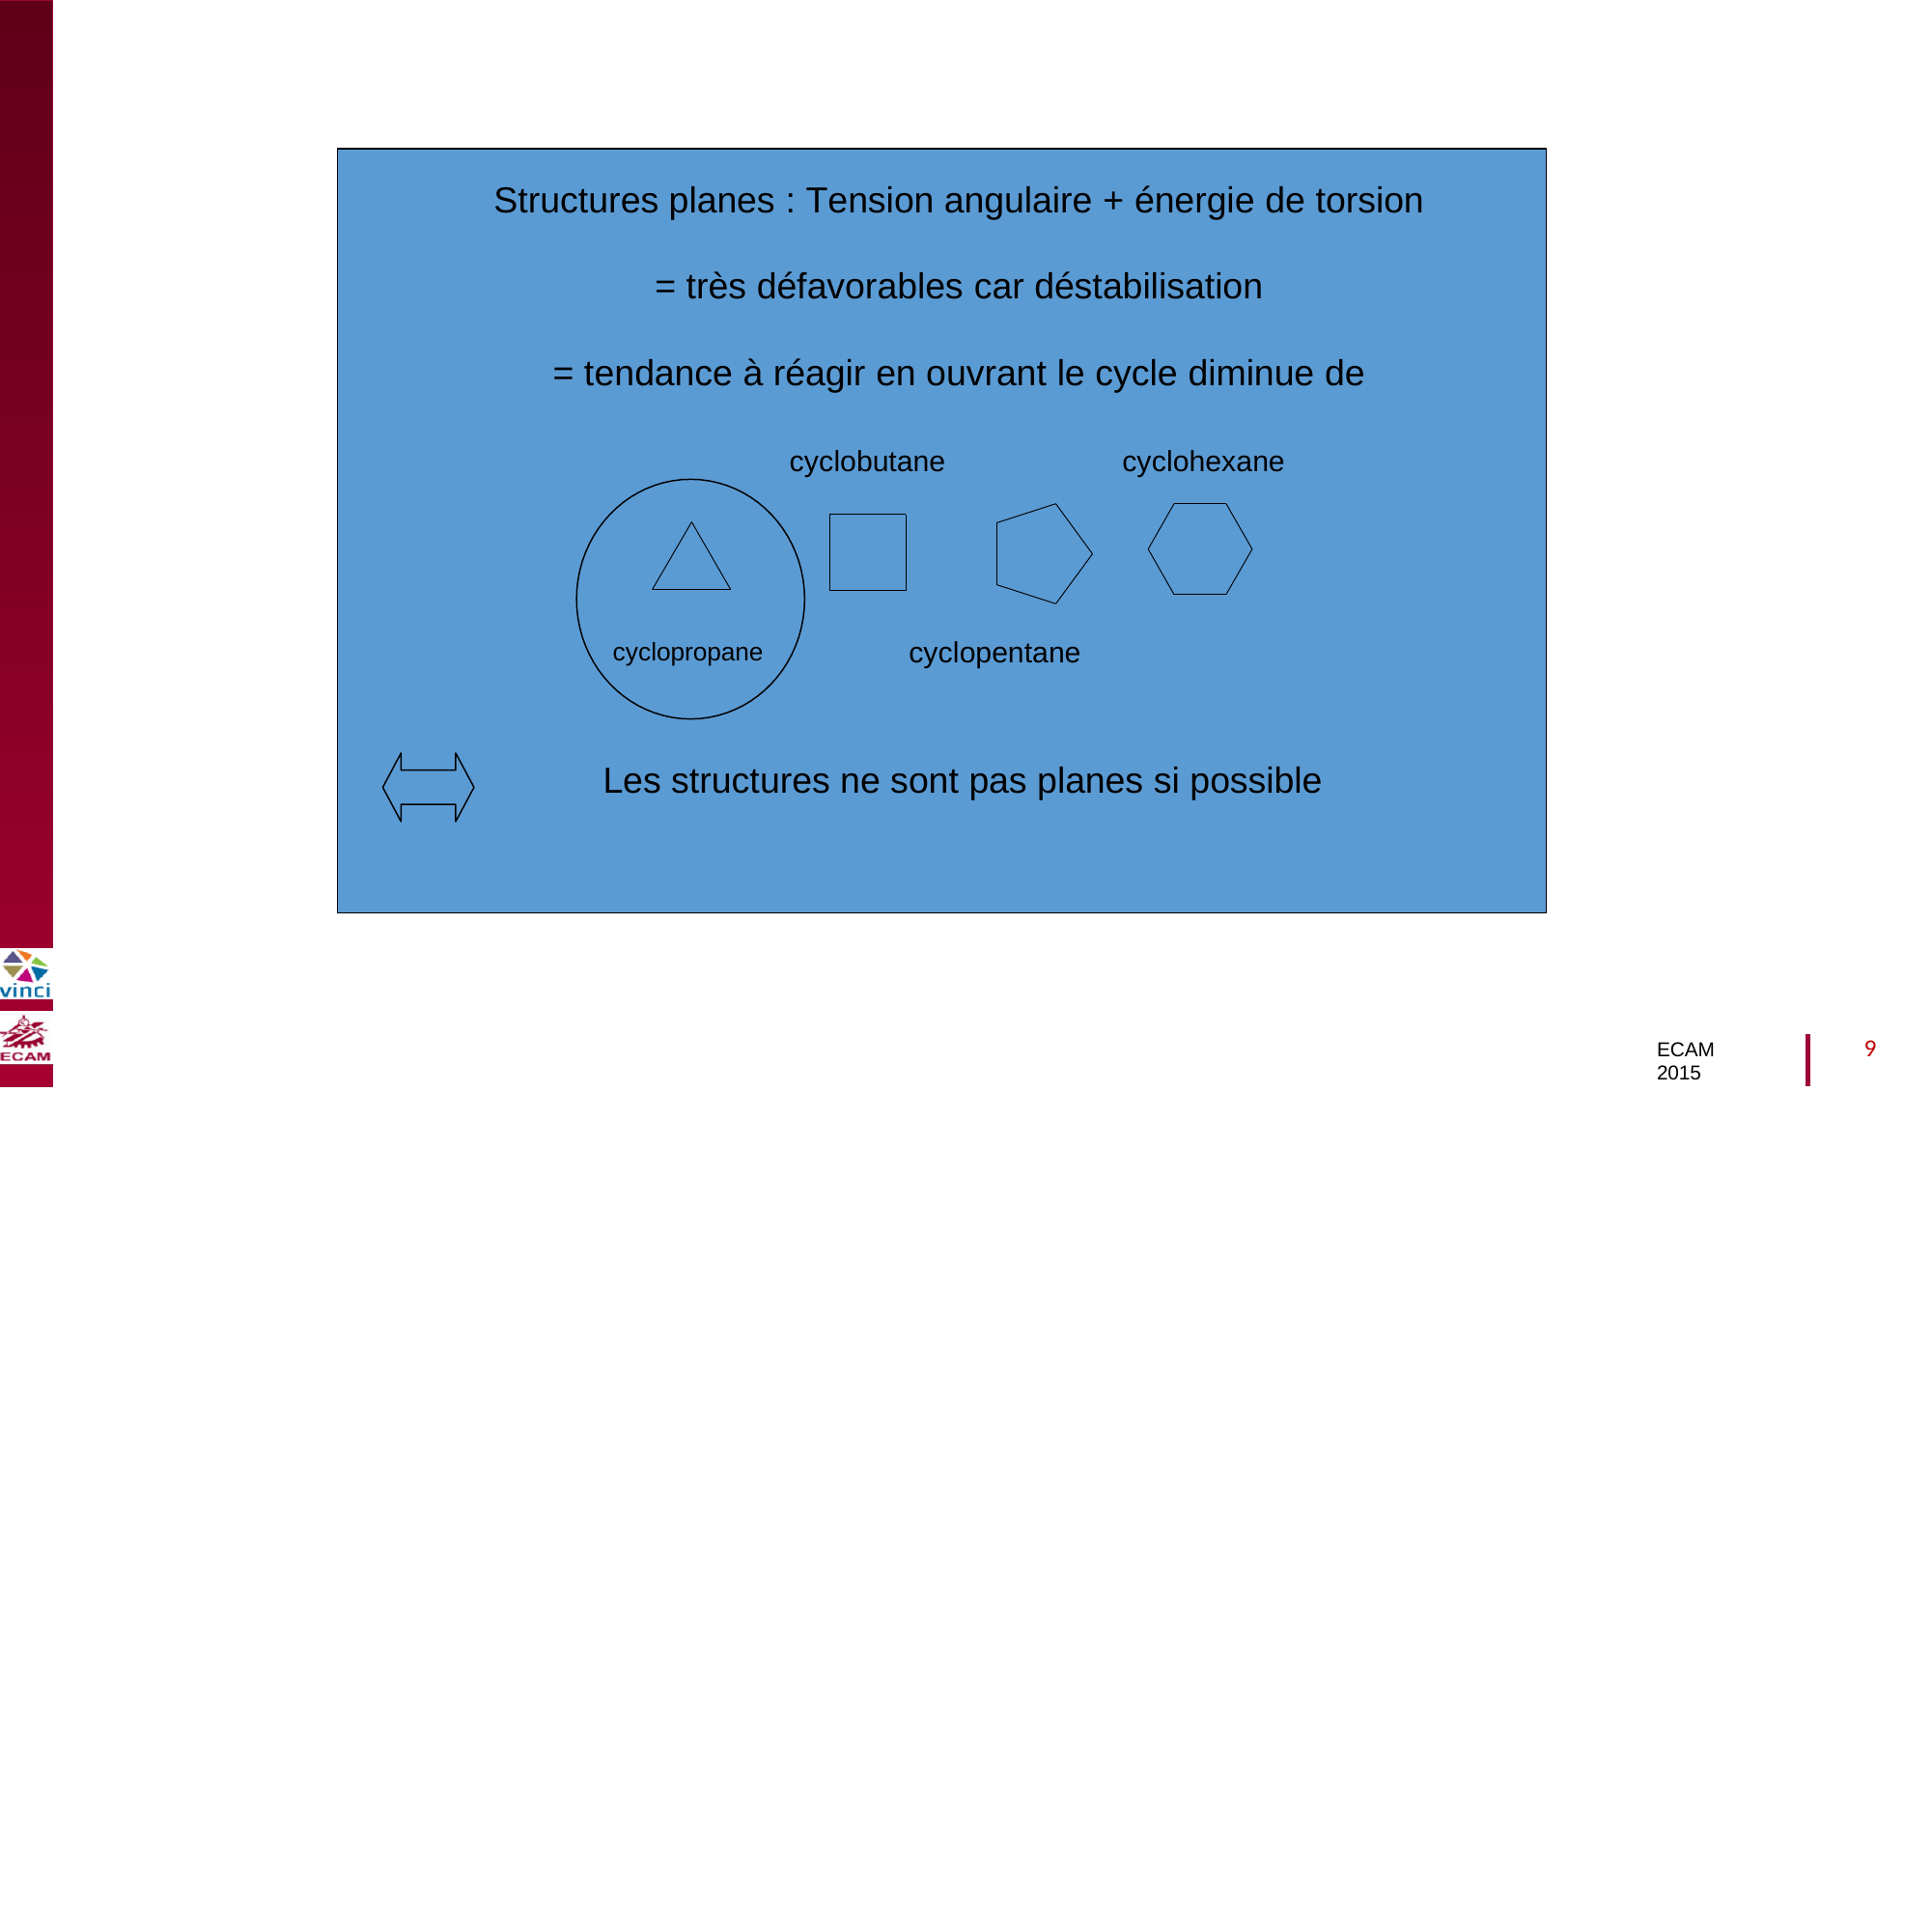

Structures planes : Tension angulaire + énergie de torsion
= très défavorables car déstabilisation
= tendance à réagir en ouvrant le cycle diminue de
cyclobutane                     cyclohexane
cyclopropane                    cyclopentane
Les structures ne sont pas planes si possible
B2040-Chimie du vivant et environnement

9
ECAM 2015